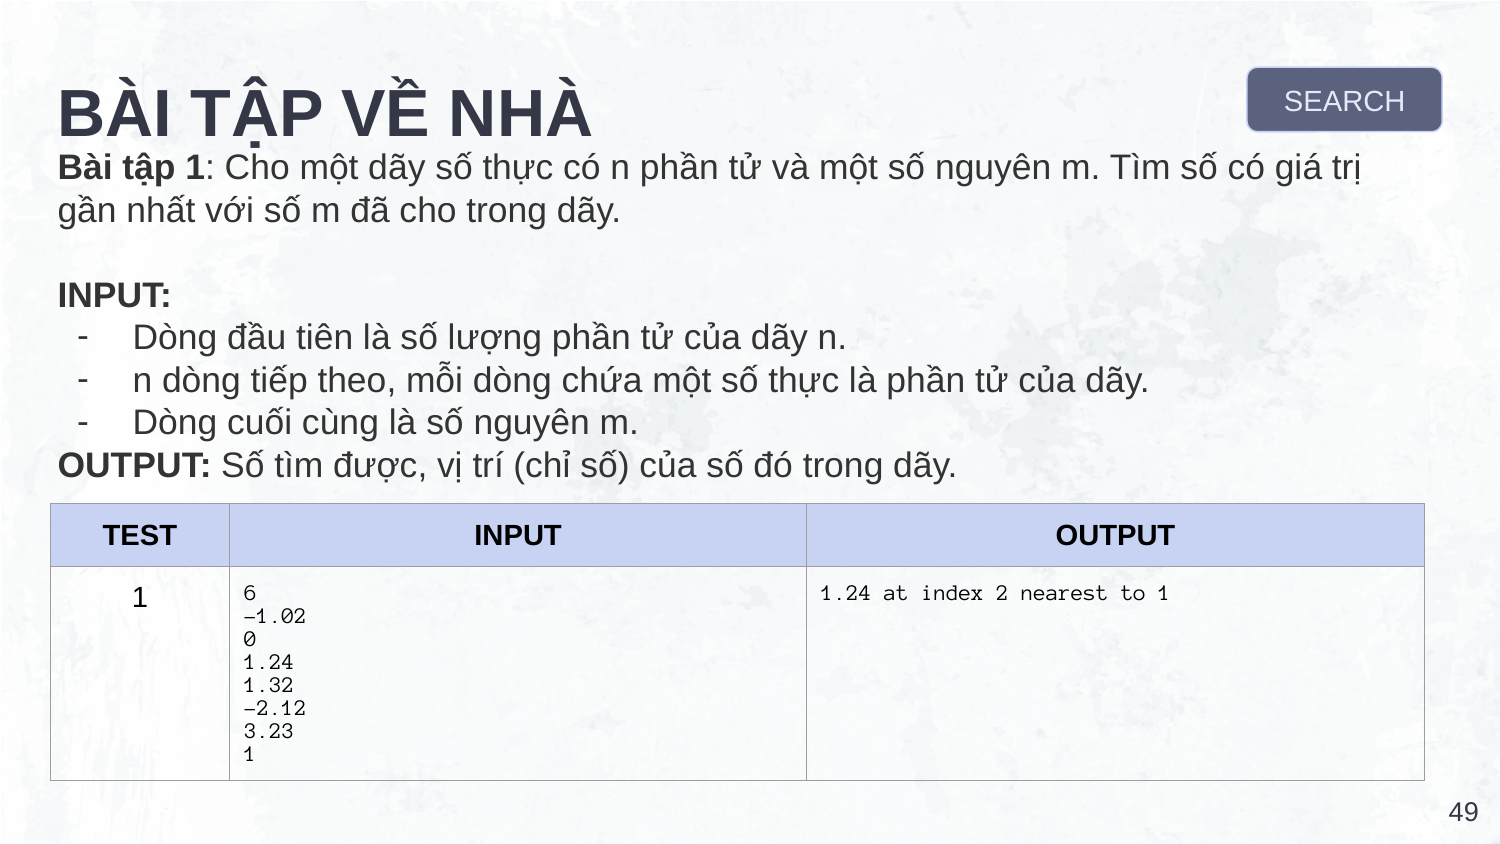

# BÀI TẬP VỀ NHÀ
SEARCH
Bài tập 1: Cho một dãy số thực có n phần tử và một số nguyên m. Tìm số có giá trị gần nhất với số m đã cho trong dãy.

INPUT:
Dòng đầu tiên là số lượng phần tử của dãy n.
n dòng tiếp theo, mỗi dòng chứa một số thực là phần tử của dãy.
Dòng cuối cùng là số nguyên m.
OUTPUT: Số tìm được, vị trí (chỉ số) của số đó trong dãy.
| TEST | INPUT | OUTPUT |
| --- | --- | --- |
| 1 | 6 -1.02 0 1.24 1.32 -2.12 3.23 1 | 1.24 at index 2 nearest to 1 |
49